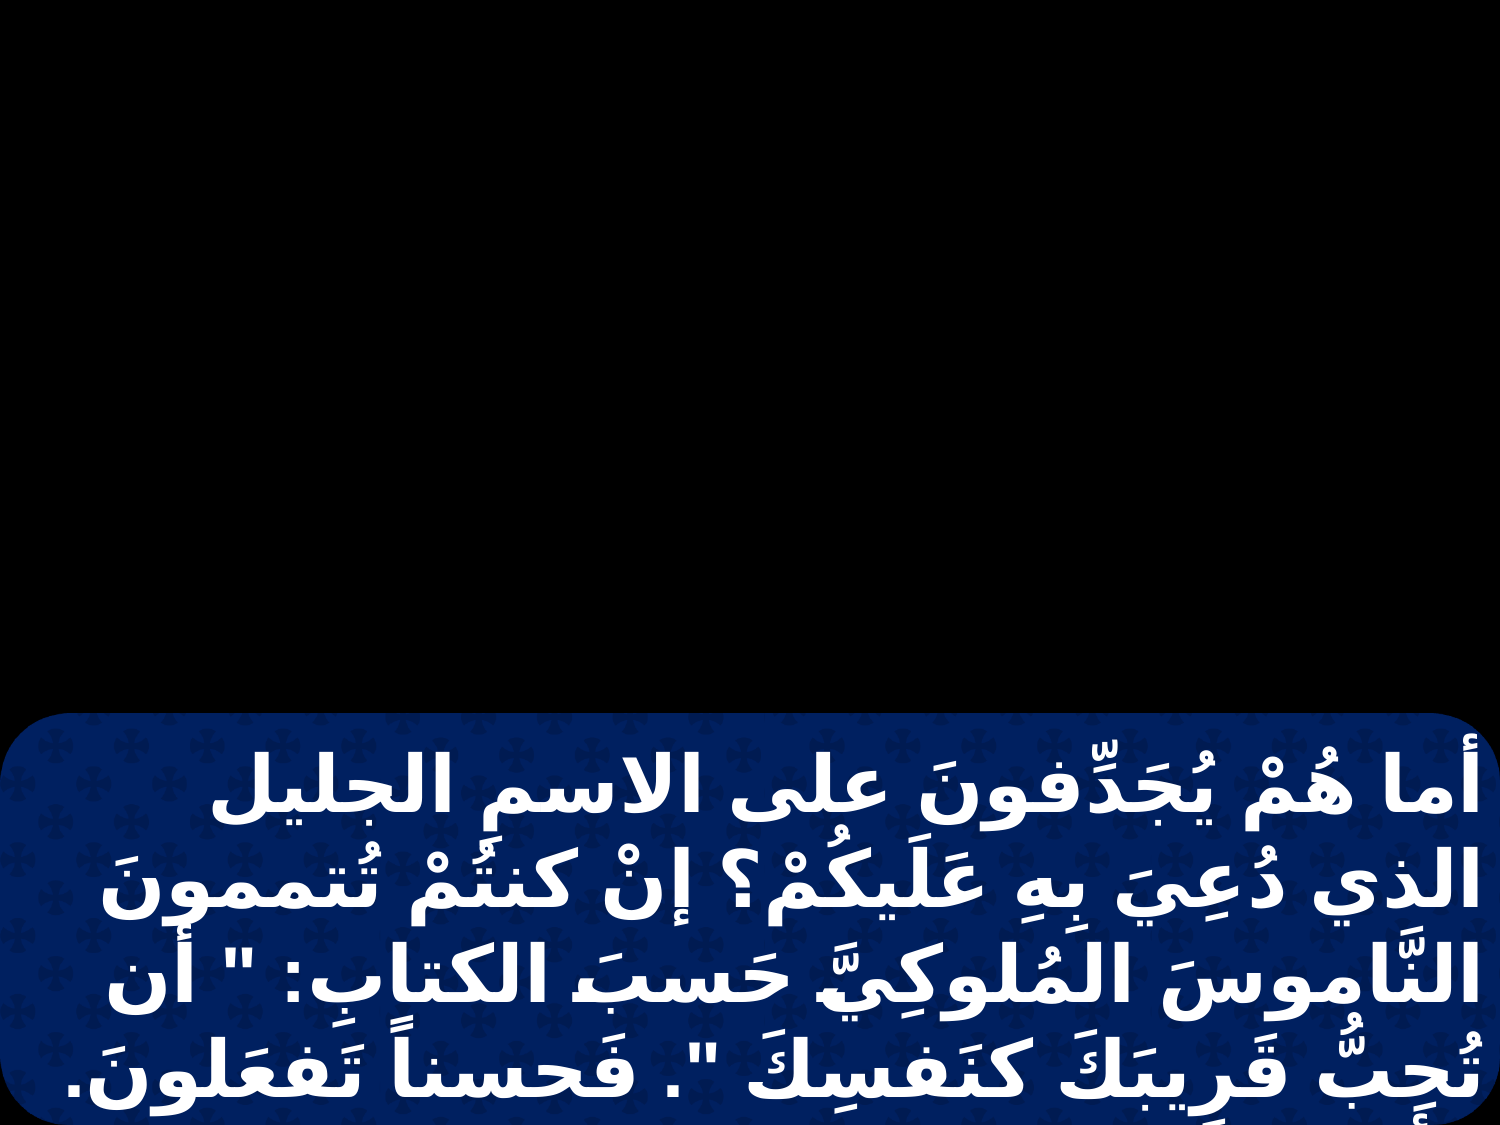

أما هُمْ يُجَدِّفونَ على الاسمِ الجليل الذي دُعِيَ بِهِ عَلَيكُمْ؟ إنْ كنتُمْ تُتممونَ النَّاموسَ المُلوكِيَّ حَسبَ الكتابِ: " أن تُحِبُّ قَرِيبَكَ كنَفسِكَ ". فَحسناً تَفعَلونَ. وأما إن حابيتم الوجوه فإنما ترتكبون خَطِيةً، وتوبخون مِنَ النَّاموس كمُتعَدِّينَ.